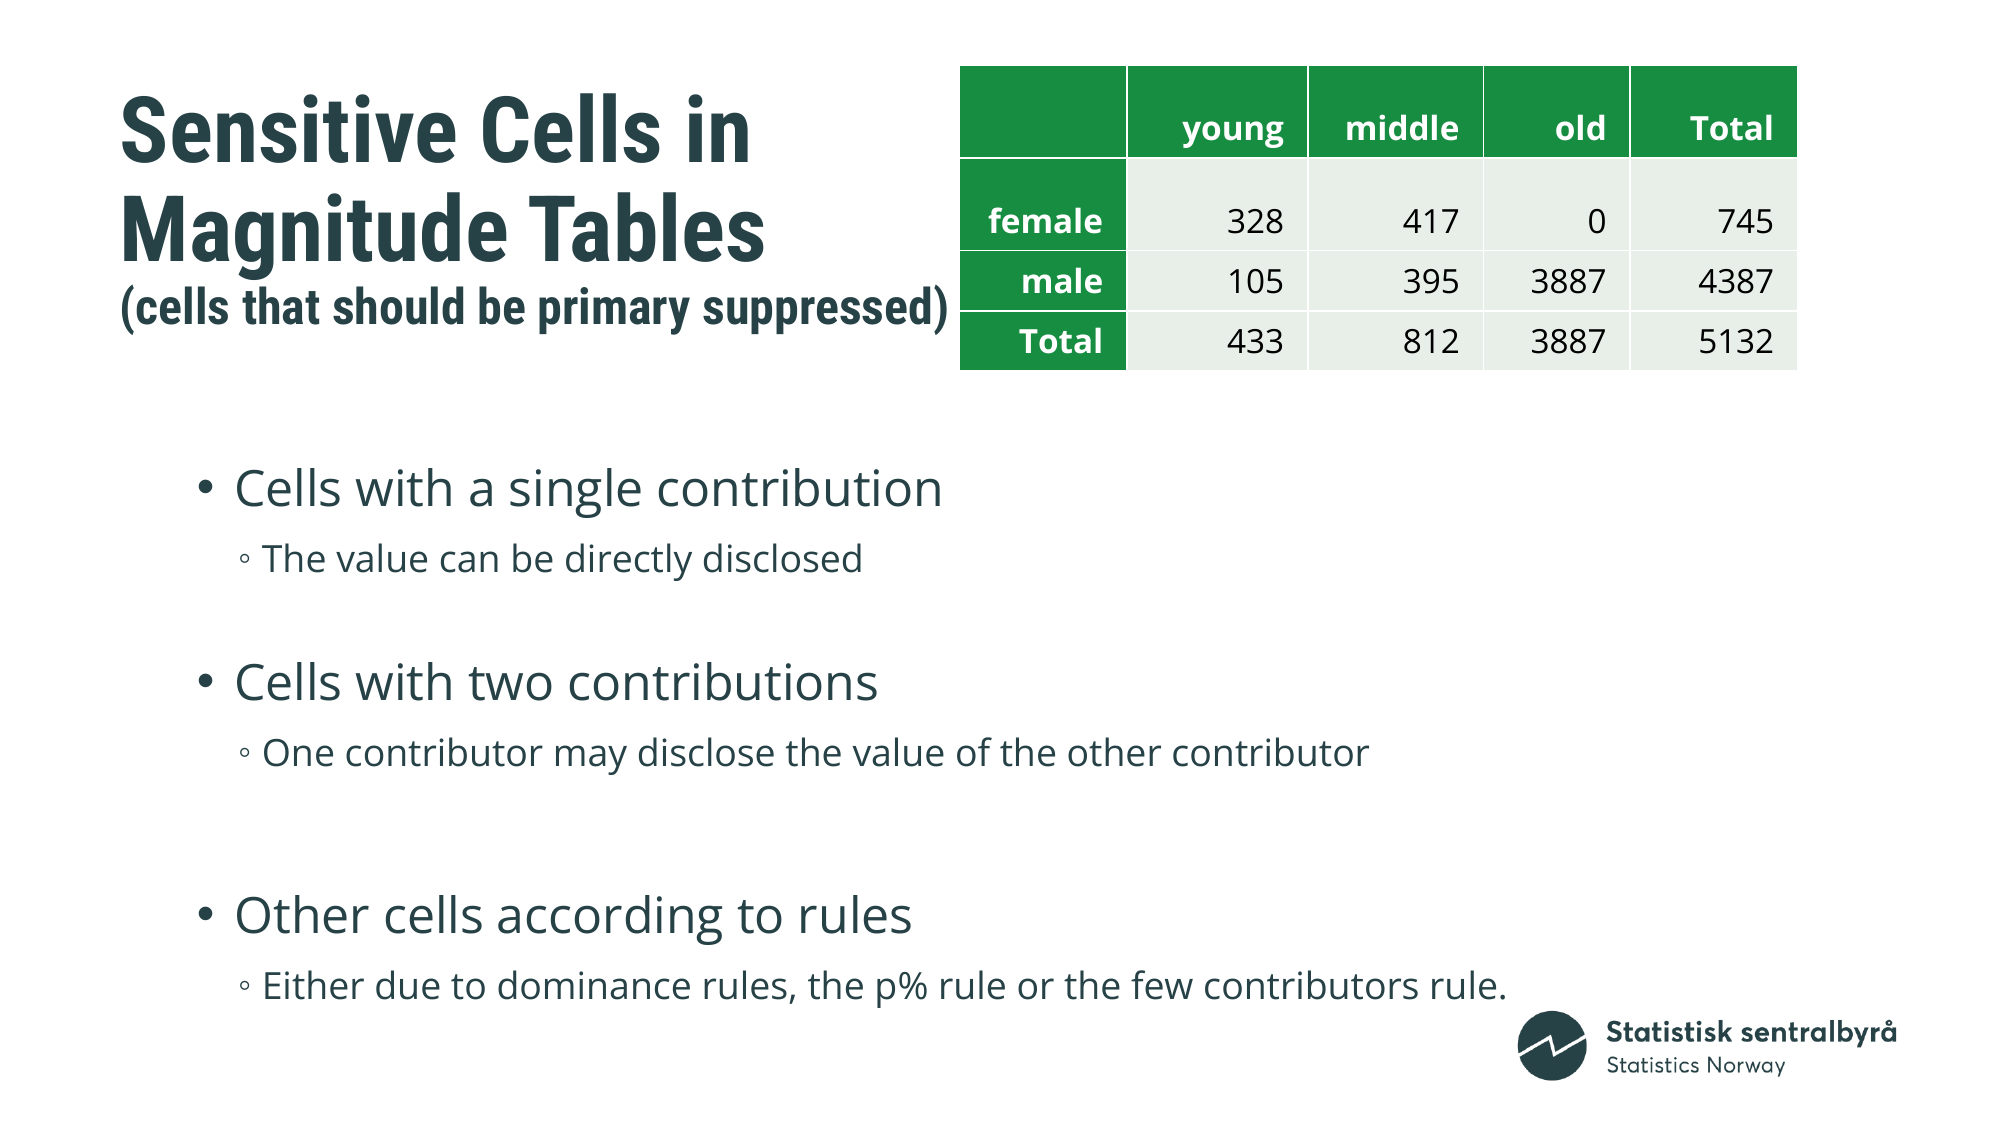

# Sensitive Cells in Magnitude Tables (cells that should be primary suppressed)
|  | young | middle | old | Total |
| --- | --- | --- | --- | --- |
| female | 328 | 417 | 0 | 745 |
| male | 105 | 395 | 3887 | 4387 |
| Total | 433 | 812 | 3887 | 5132 |
Cells with a single contribution
The value can be directly disclosed

Cells with two contributions
One contributor may disclose the value of the other contributor

Other cells according to rules
Either due to dominance rules, the p% rule or the few contributors rule.